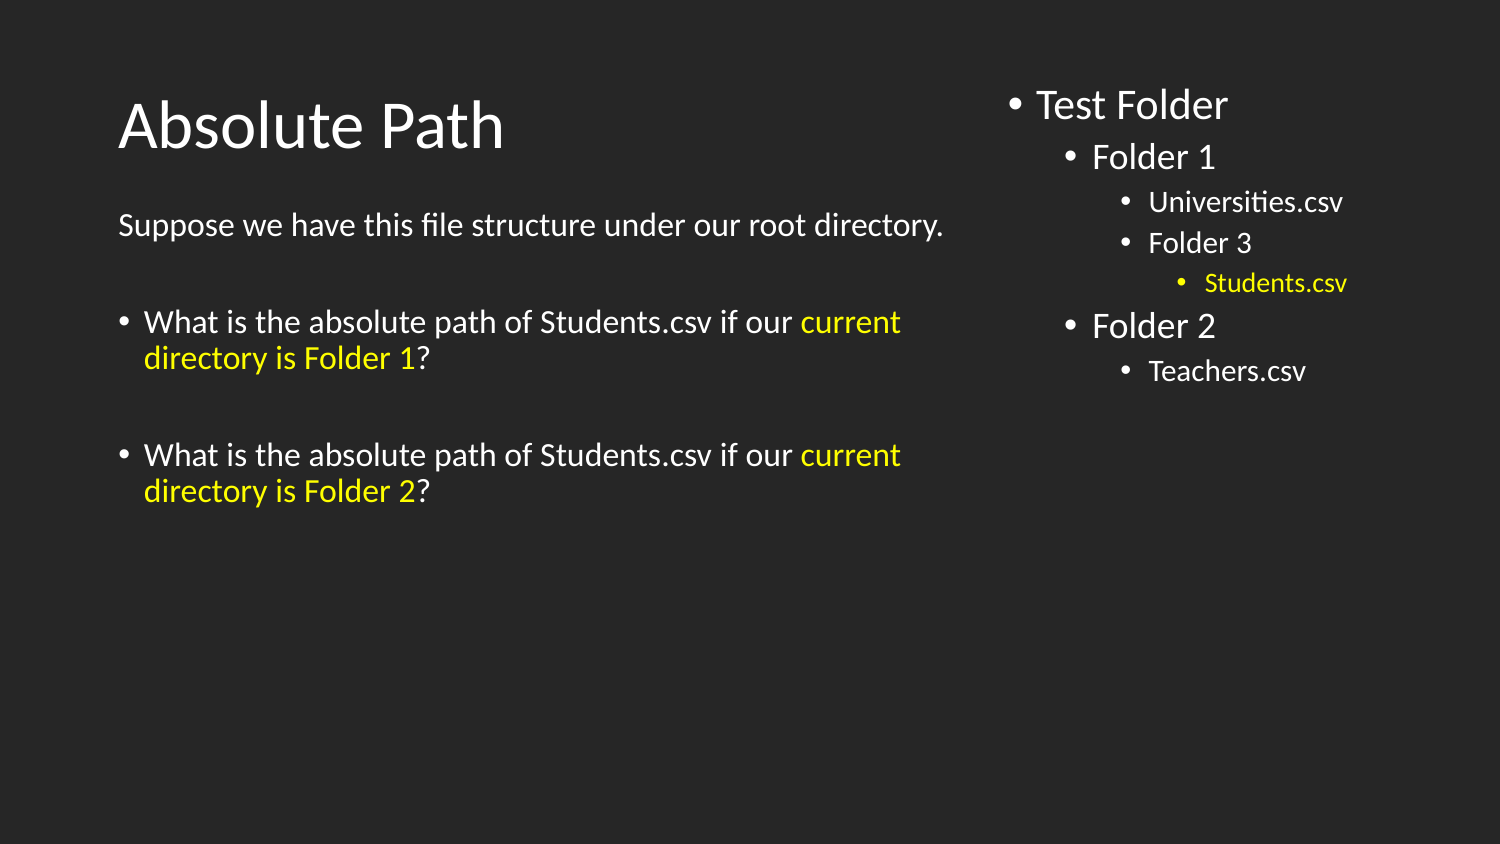

# Absolute Path
Test Folder
Folder 1
Universities.csv
Folder 3
Students.csv
Folder 2
Teachers.csv

Suppose we have this file structure under our root directory.

What is the absolute path of Students.csv if our current directory is Folder 1?

What is the absolute path of Students.csv if our current directory is Folder 2?